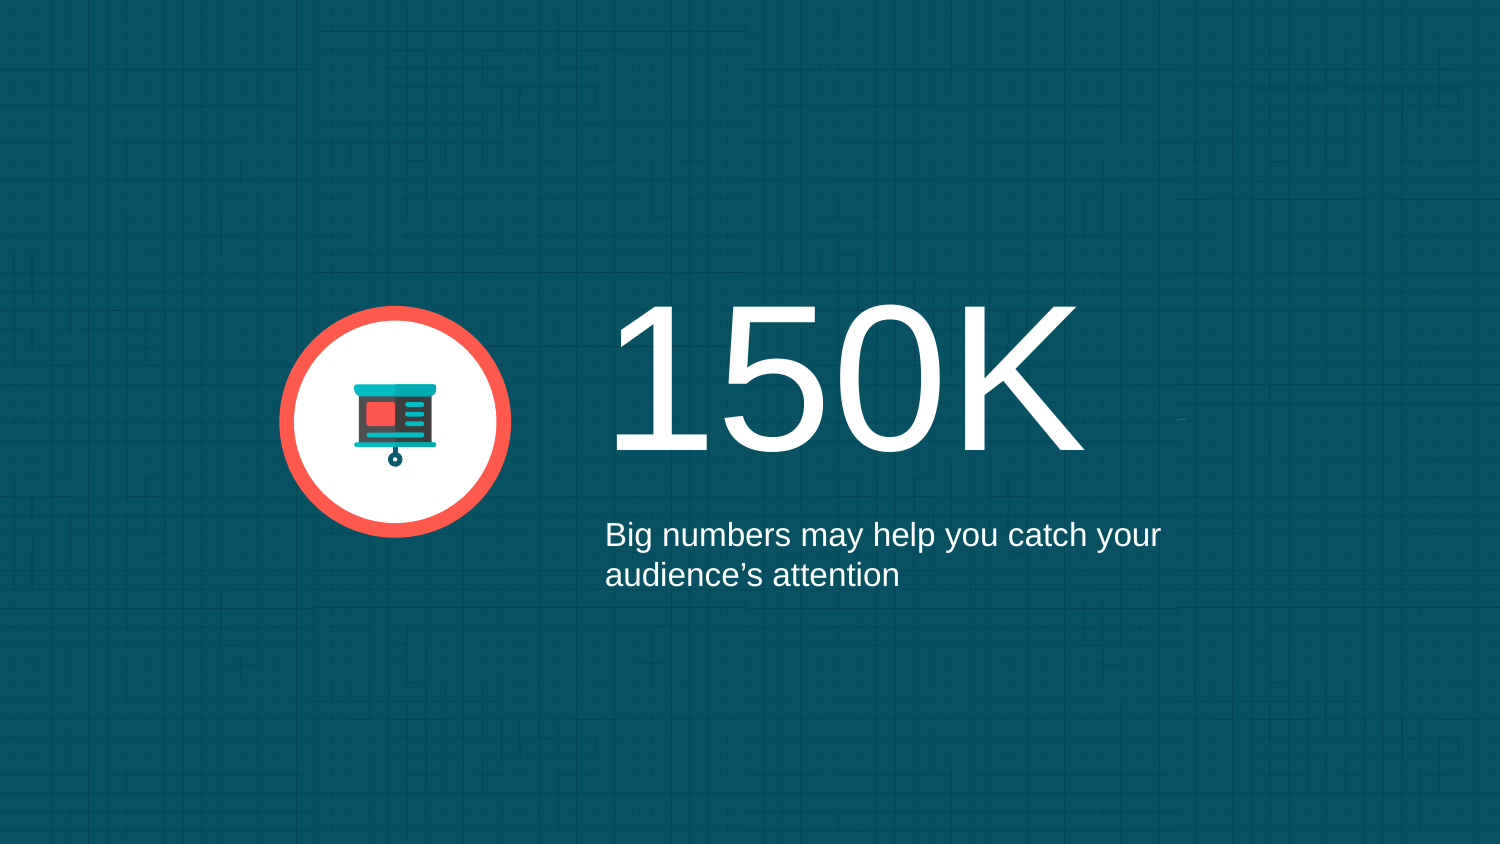

# 150K

Big numbers may help you catch your audience’s attention